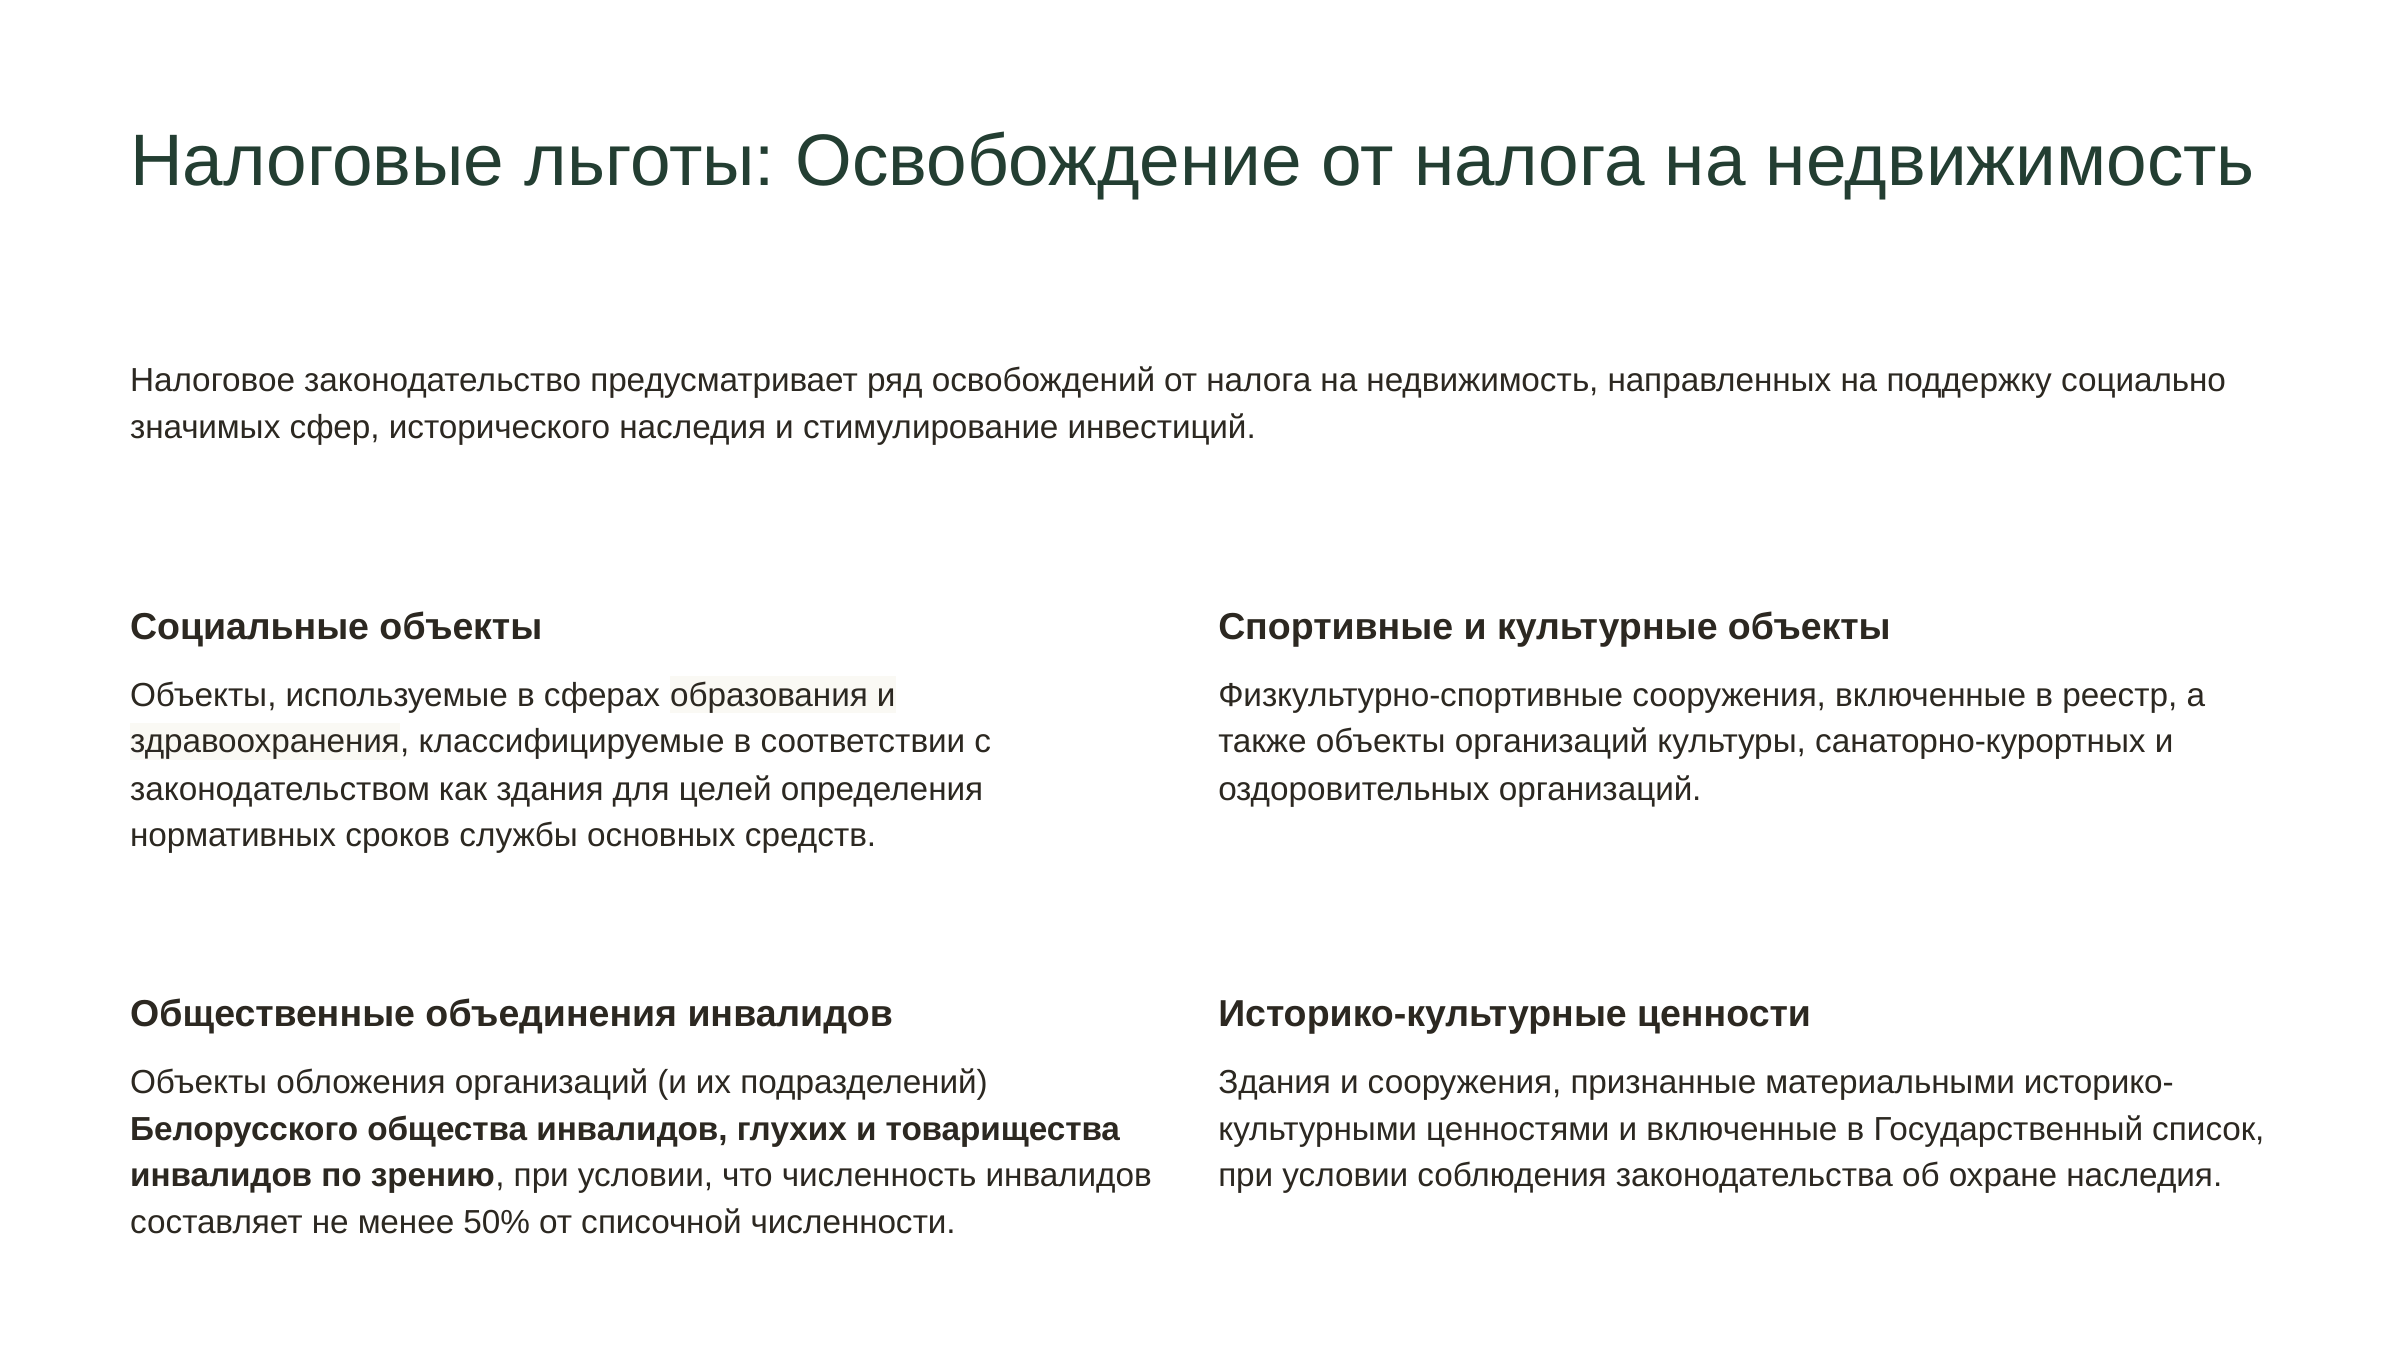

Налоговые льготы: Освобождение от налога на недвижимость
Налоговое законодательство предусматривает ряд освобождений от налога на недвижимость, направленных на поддержку социально значимых сфер, исторического наследия и стимулирование инвестиций.
Социальные объекты
Спортивные и культурные объекты
Объекты, используемые в сферах образования и здравоохранения, классифицируемые в соответствии с законодательством как здания для целей определения нормативных сроков службы основных средств.
Физкультурно-спортивные сооружения, включенные в реестр, а также объекты организаций культуры, санаторно-курортных и оздоровительных организаций.
Общественные объединения инвалидов
Историко-культурные ценности
Объекты обложения организаций (и их подразделений) Белорусского общества инвалидов, глухих и товарищества инвалидов по зрению, при условии, что численность инвалидов составляет не менее 50% от списочной численности.
Здания и сооружения, признанные материальными историко-культурными ценностями и включенные в Государственный список, при условии соблюдения законодательства об охране наследия.